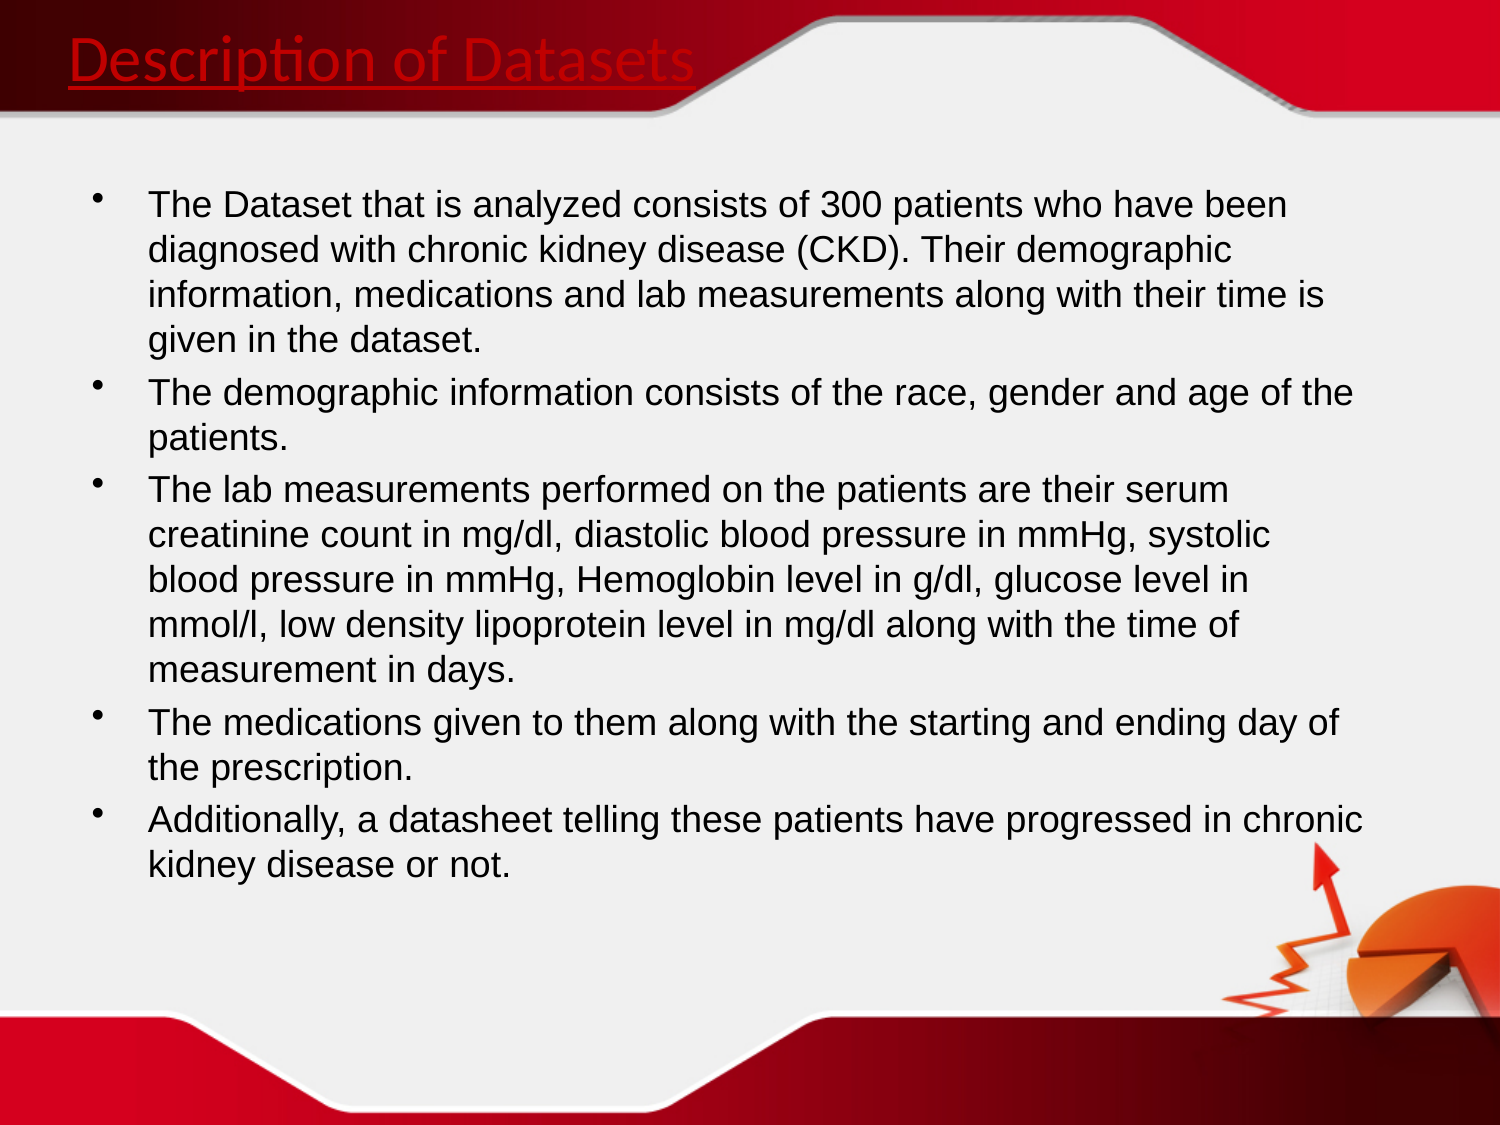

# Description of Datasets
The Dataset that is analyzed consists of 300 patients who have been diagnosed with chronic kidney disease (CKD). Their demographic information, medications and lab measurements along with their time is given in the dataset.
The demographic information consists of the race, gender and age of the patients.
The lab measurements performed on the patients are their serum creatinine count in mg/dl, diastolic blood pressure in mmHg, systolic blood pressure in mmHg, Hemoglobin level in g/dl, glucose level in mmol/l, low density lipoprotein level in mg/dl along with the time of measurement in days.
The medications given to them along with the starting and ending day of the prescription.
Additionally, a datasheet telling these patients have progressed in chronic kidney disease or not.